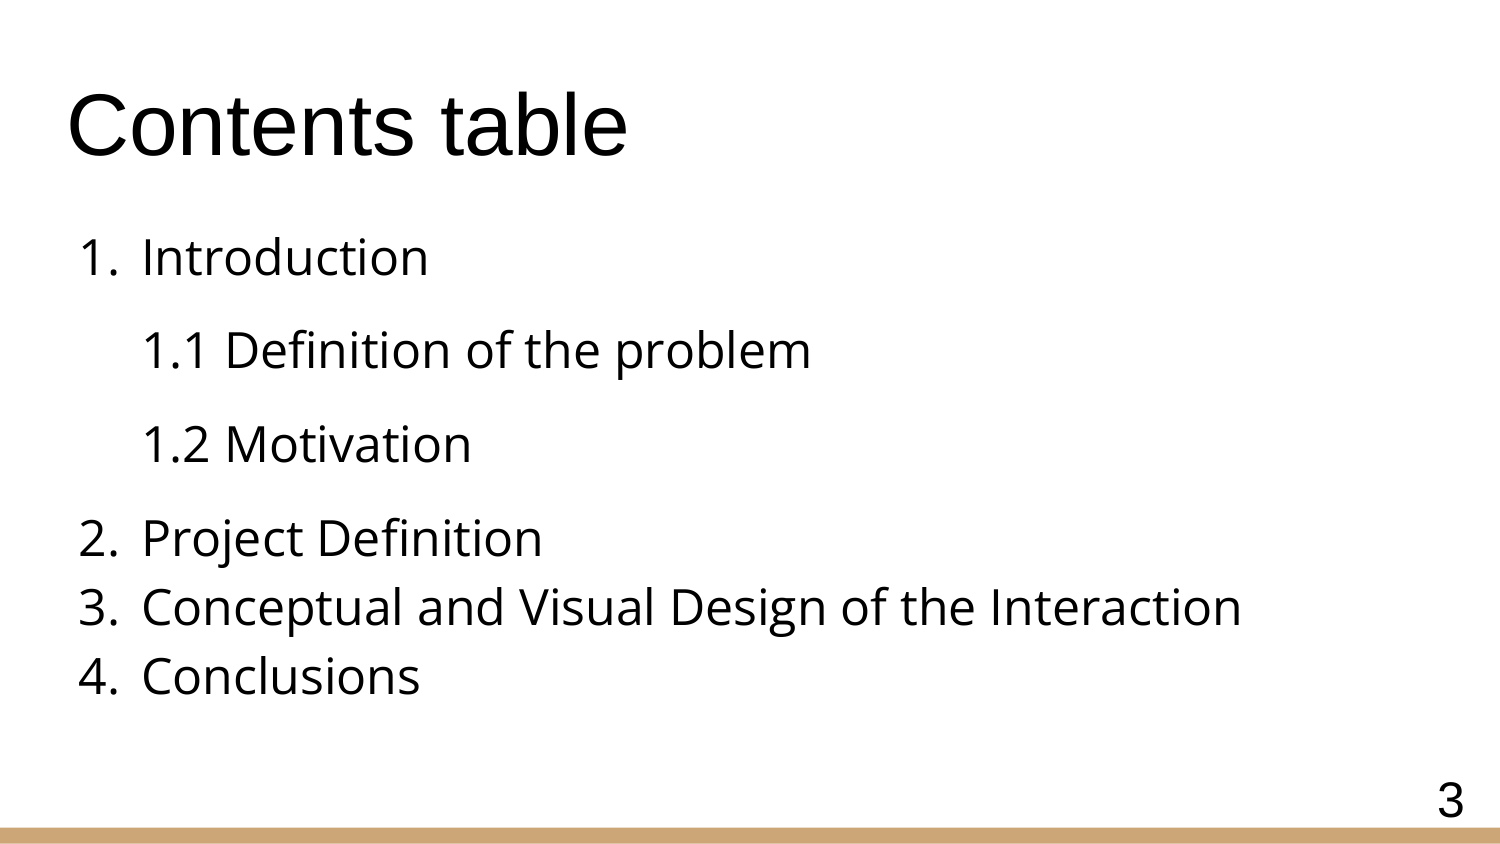

# Contents table
Introduction
1.1 Definition of the problem
1.2 Motivation
Project Definition
Conceptual and Visual Design of the Interaction
Conclusions
3